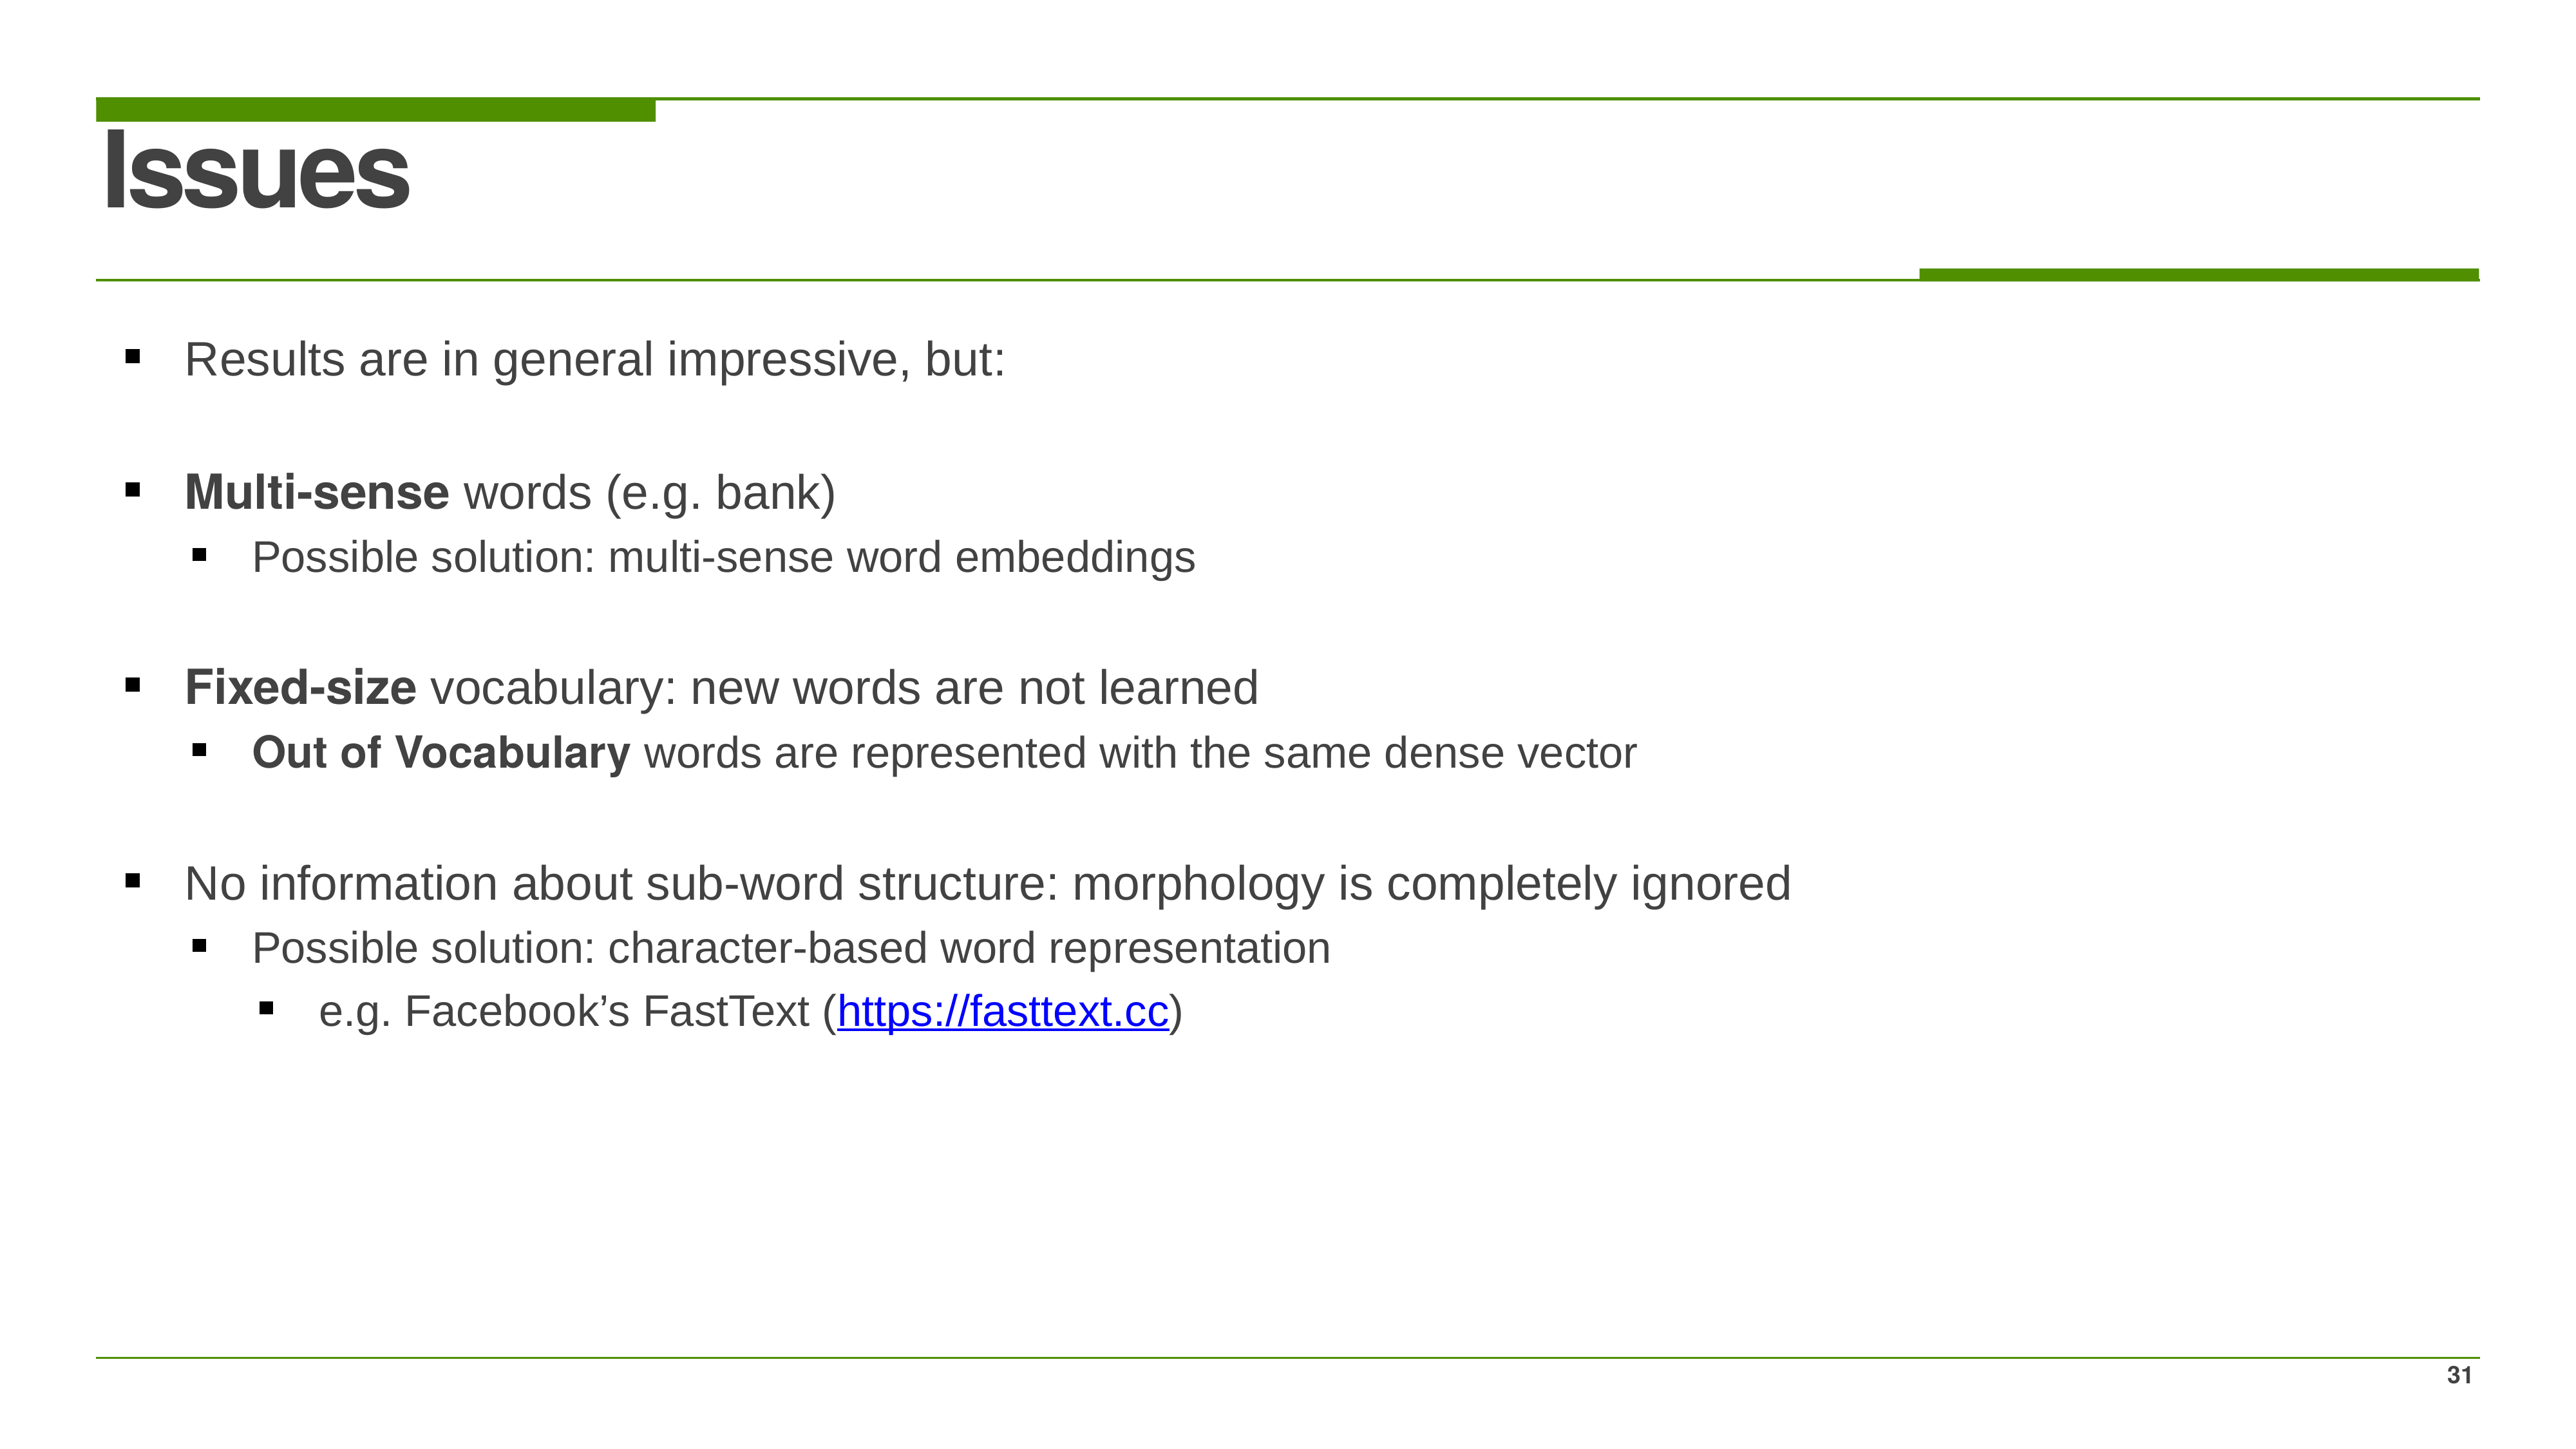

# Issues
Results are in general impressive, but:

Multi-sense words (e.g. bank)
Possible solution: multi-sense word embeddings

Fixed-size vocabulary: new words are not learned
Out of Vocabulary words are represented with the same dense vector

No information about sub-word structure: morphology is completely ignored
Possible solution: character-based word representation
e.g. Facebook’s FastText (https://fasttext.cc)
31